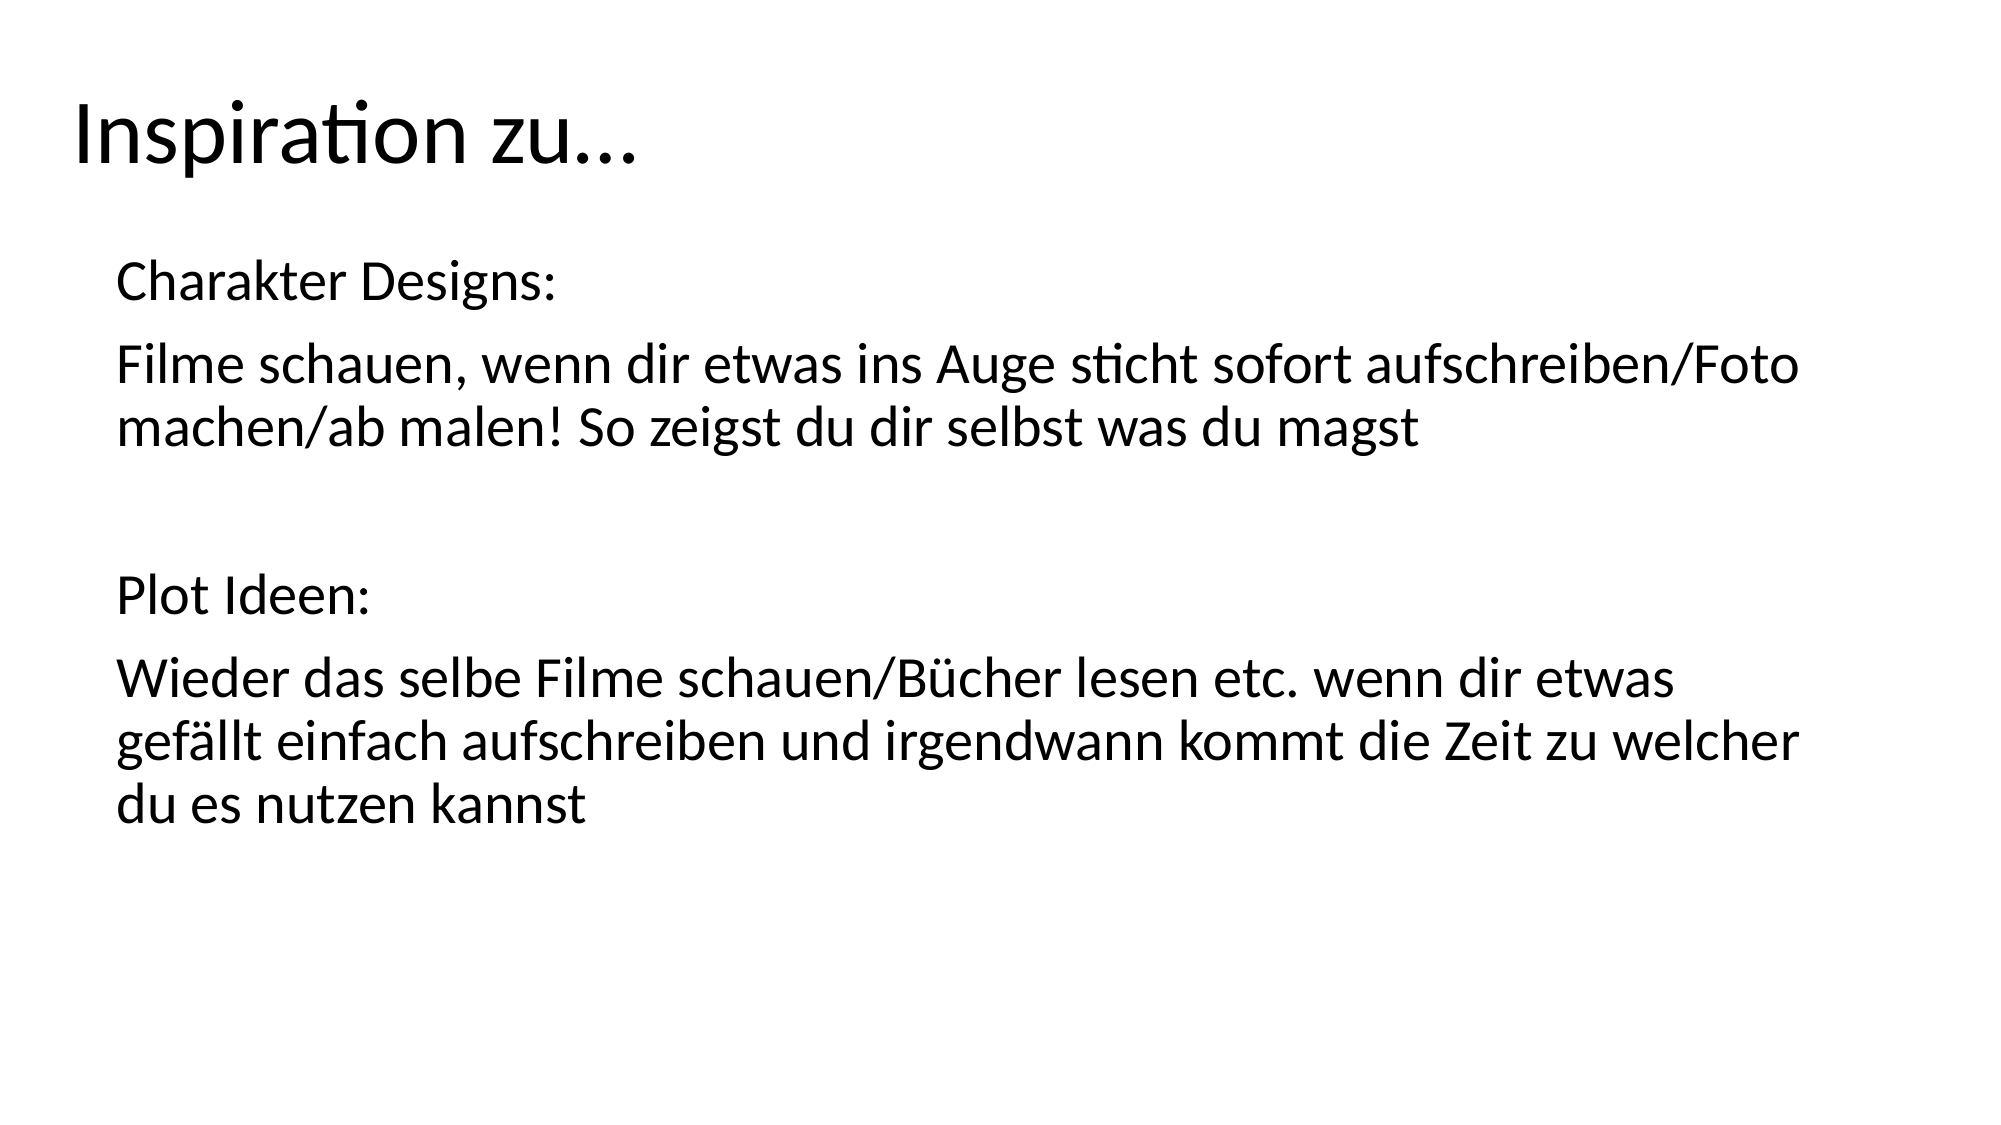

Inspiration zu…
Charakter Designs:
Filme schauen, wenn dir etwas ins Auge sticht sofort aufschreiben/Foto machen/ab malen! So zeigst du dir selbst was du magst

Plot Ideen:
Wieder das selbe Filme schauen/Bücher lesen etc. wenn dir etwas gefällt einfach aufschreiben und irgendwann kommt die Zeit zu welcher du es nutzen kannst